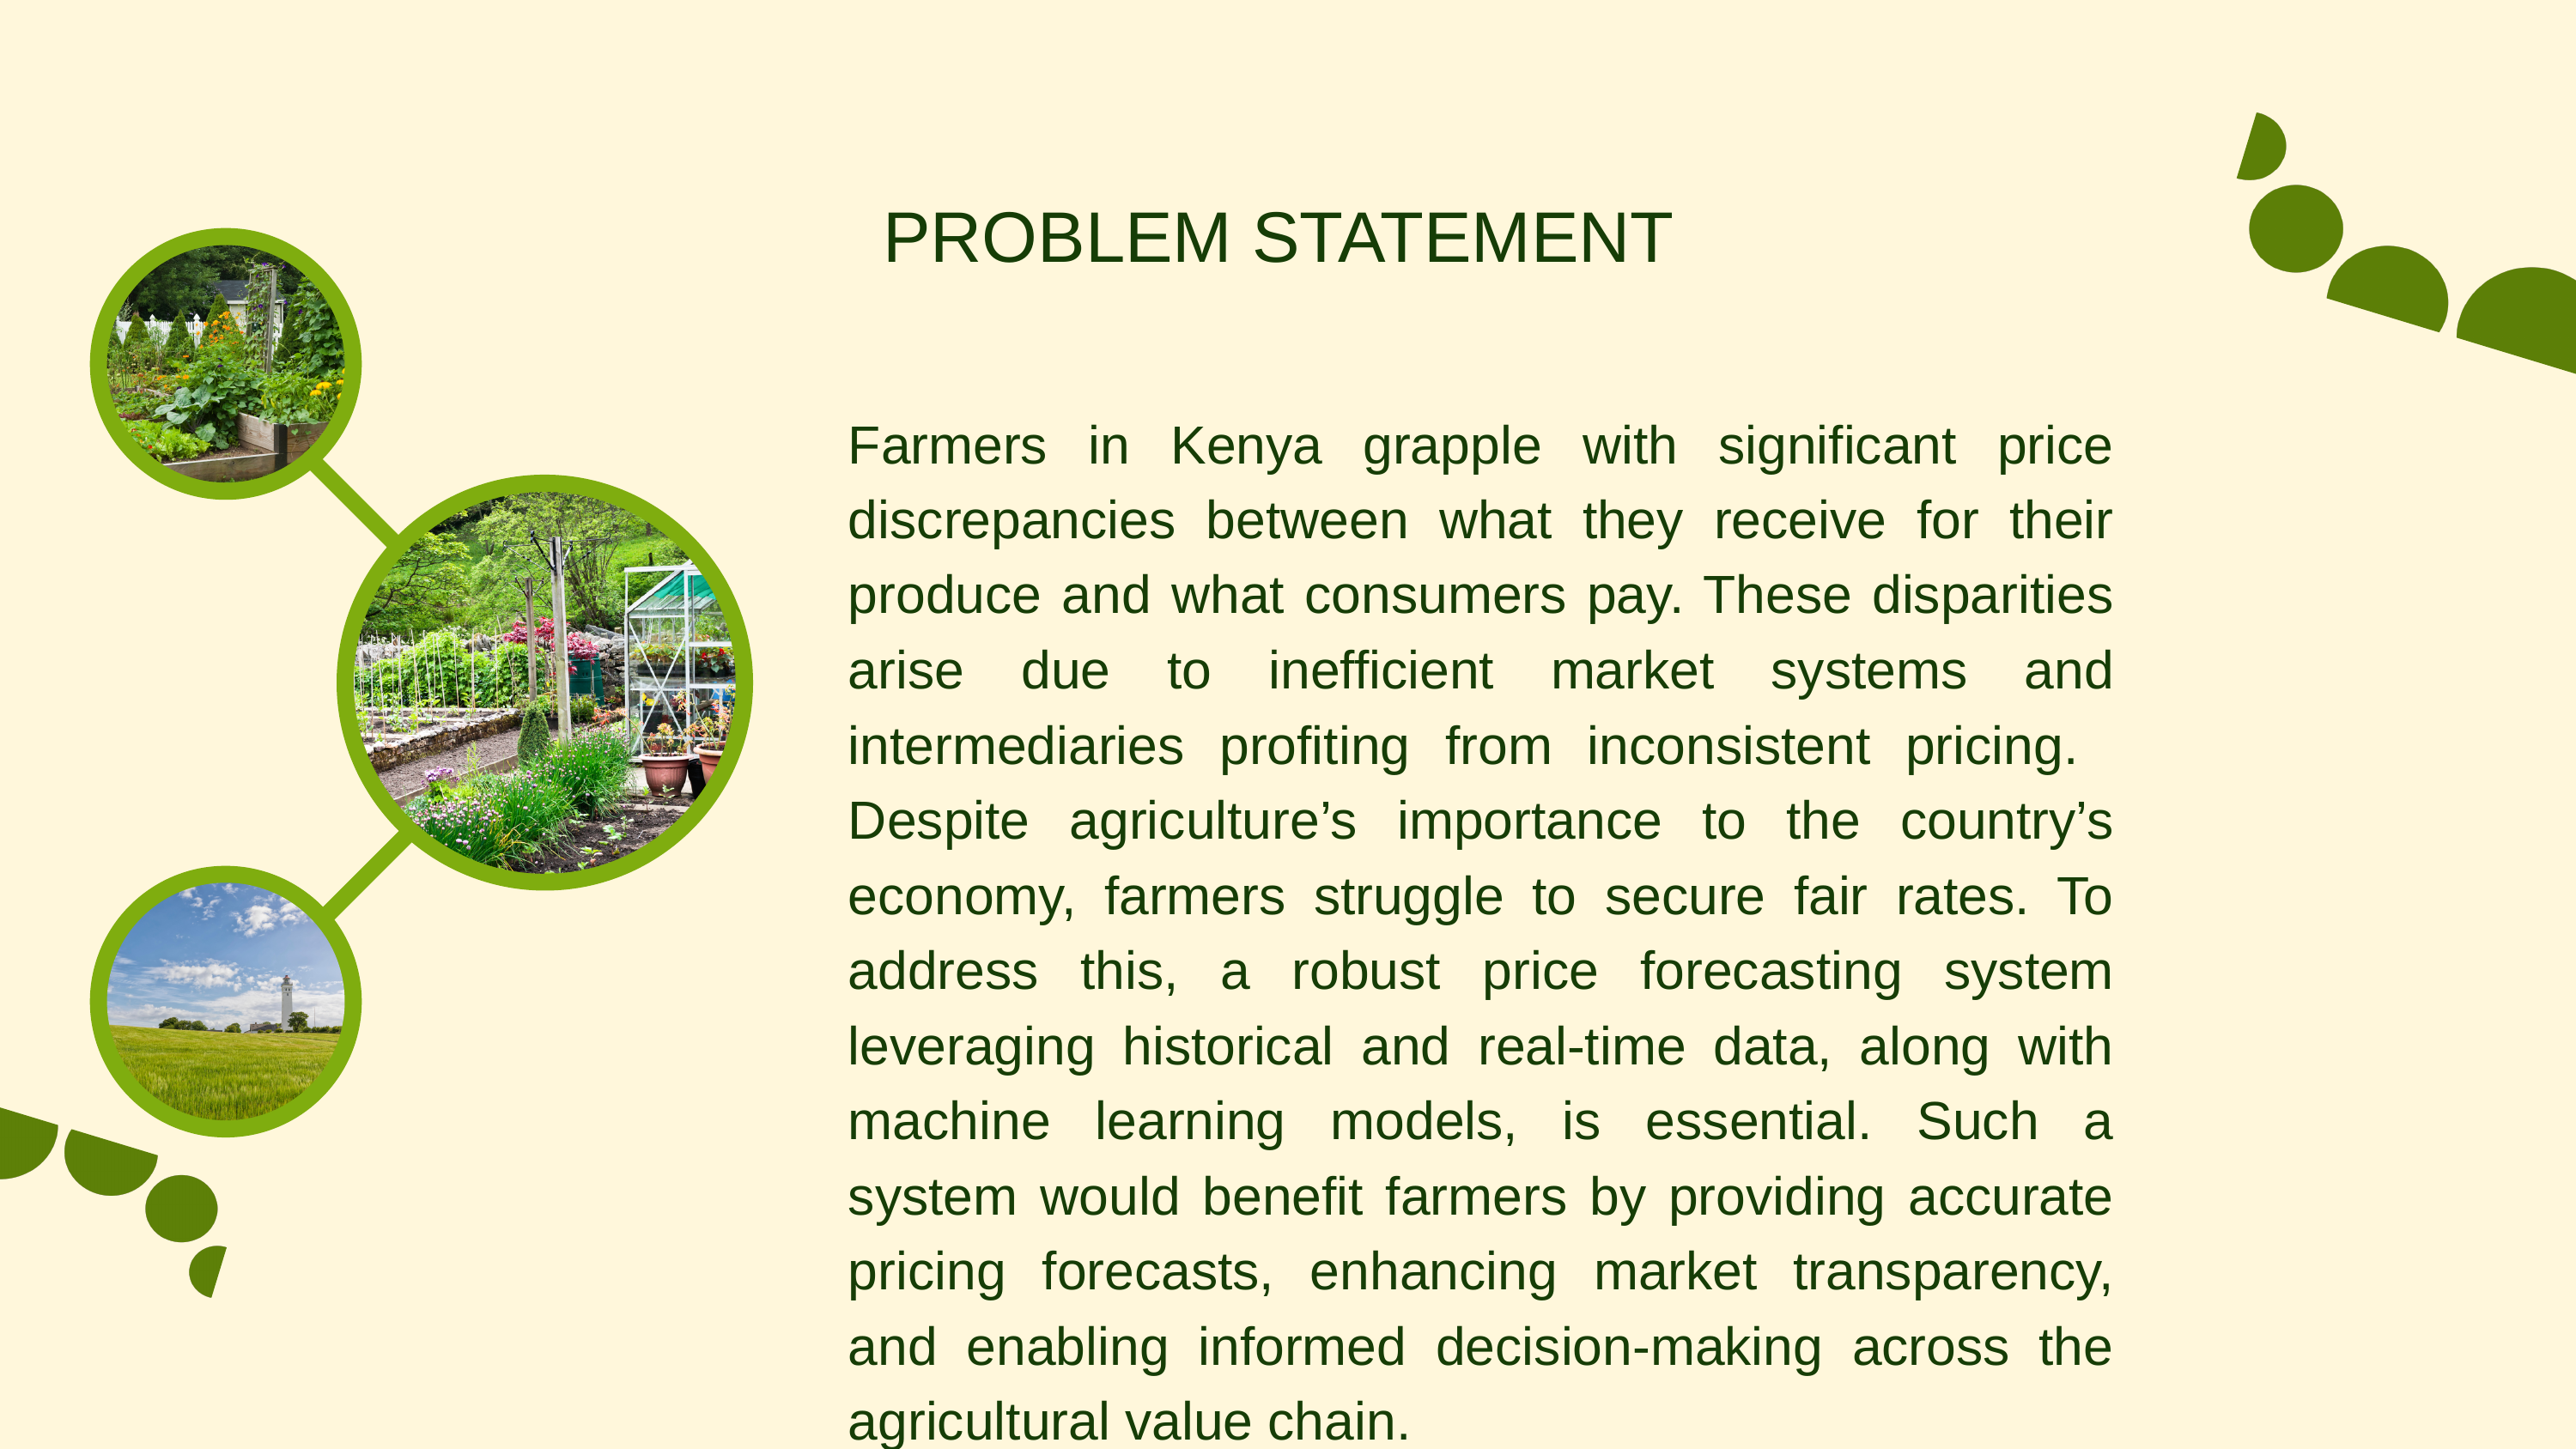

PROBLEM STATEMENT

Farmers in Kenya grapple with significant price discrepancies between what they receive for their produce and what consumers pay. These disparities arise due to inefficient market systems and intermediaries profiting from inconsistent pricing.  Despite agriculture’s importance to the country’s economy, farmers struggle to secure fair rates. To address this, a robust price forecasting system leveraging historical and real-time data, along with machine learning models, is essential. Such a system would benefit farmers by providing accurate pricing forecasts, enhancing market transparency, and enabling informed decision-making across the agricultural value chain.